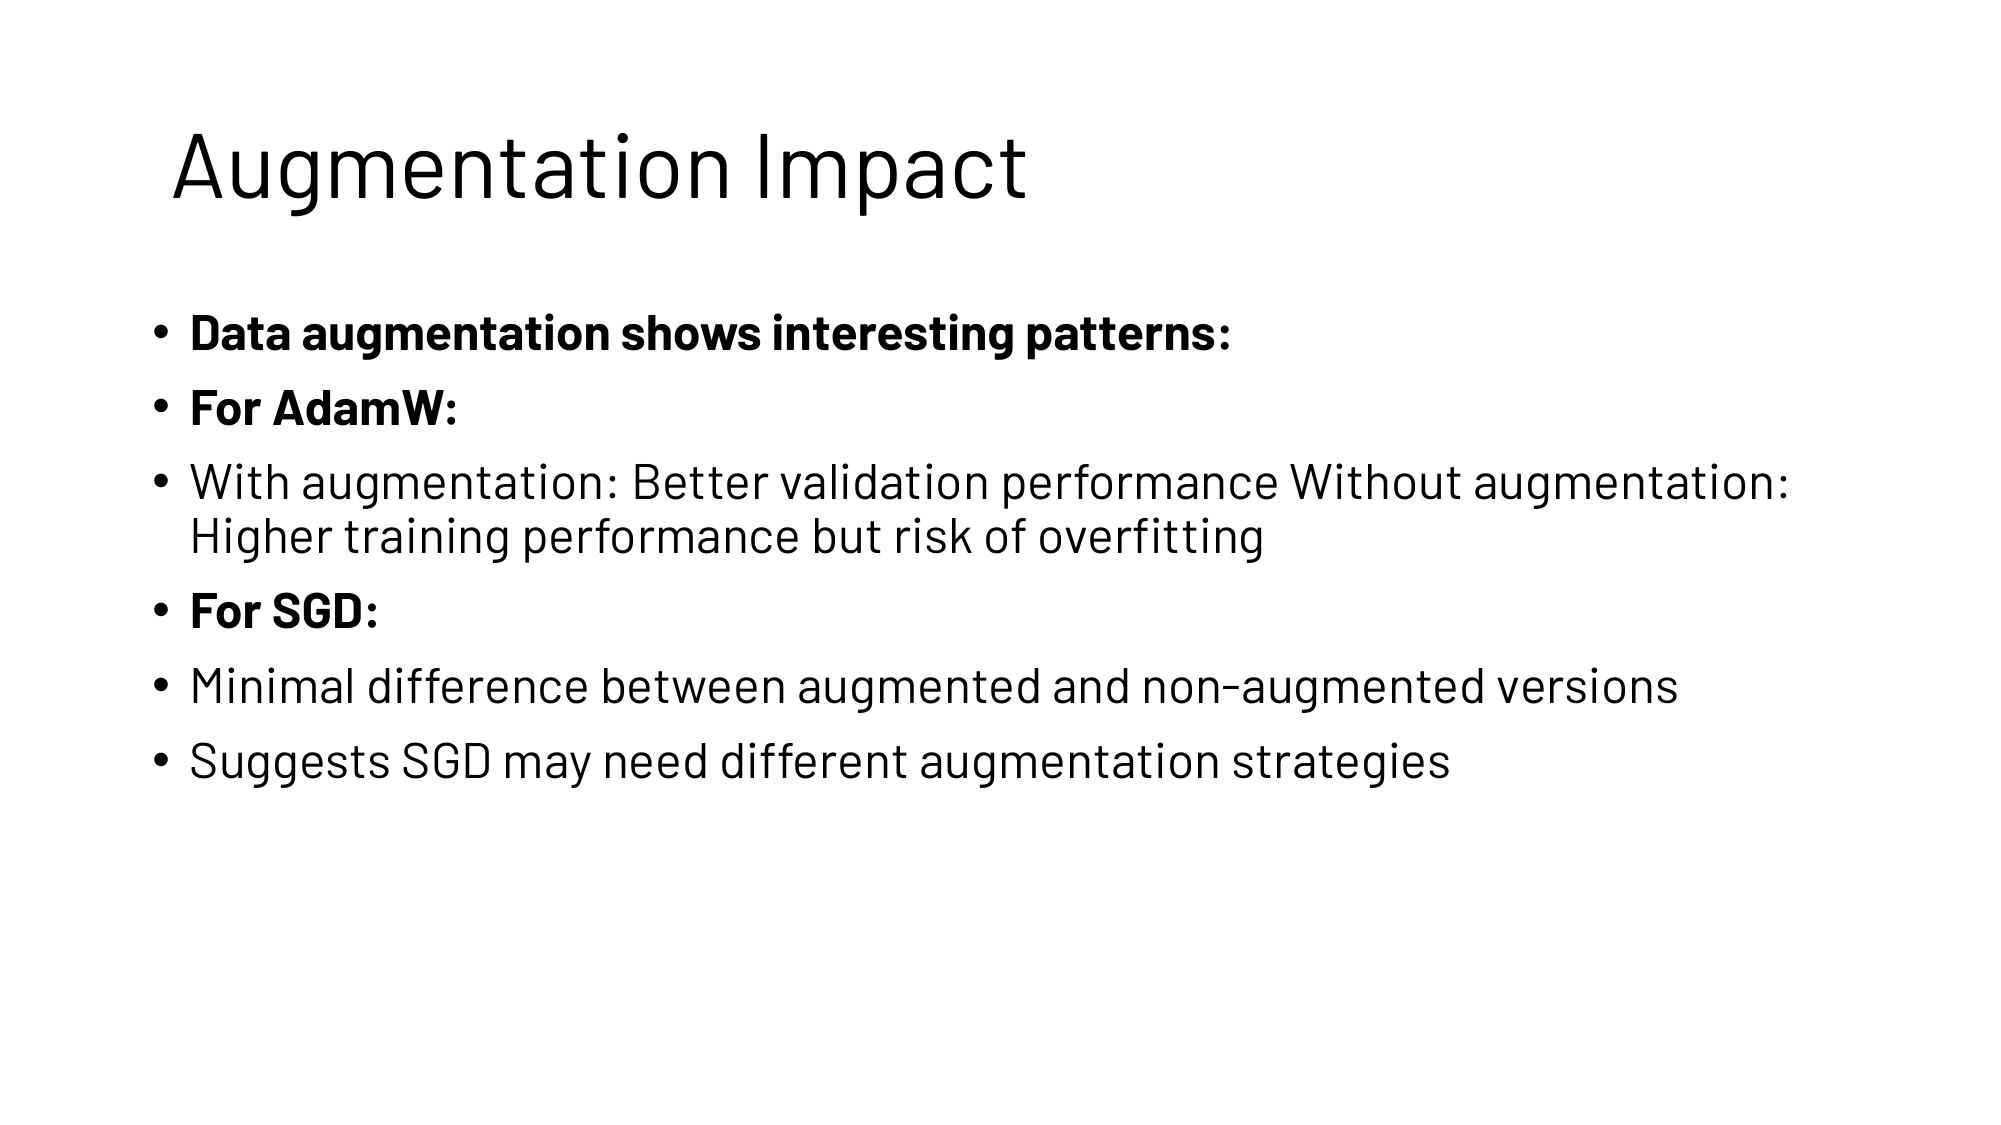

# Augmentation Impact
Data augmentation shows interesting patterns:
For AdamW:
With augmentation: Better validation performance Without augmentation: Higher training performance but risk of overfitting
For SGD:
Minimal difference between augmented and non-augmented versions
Suggests SGD may need different augmentation strategies